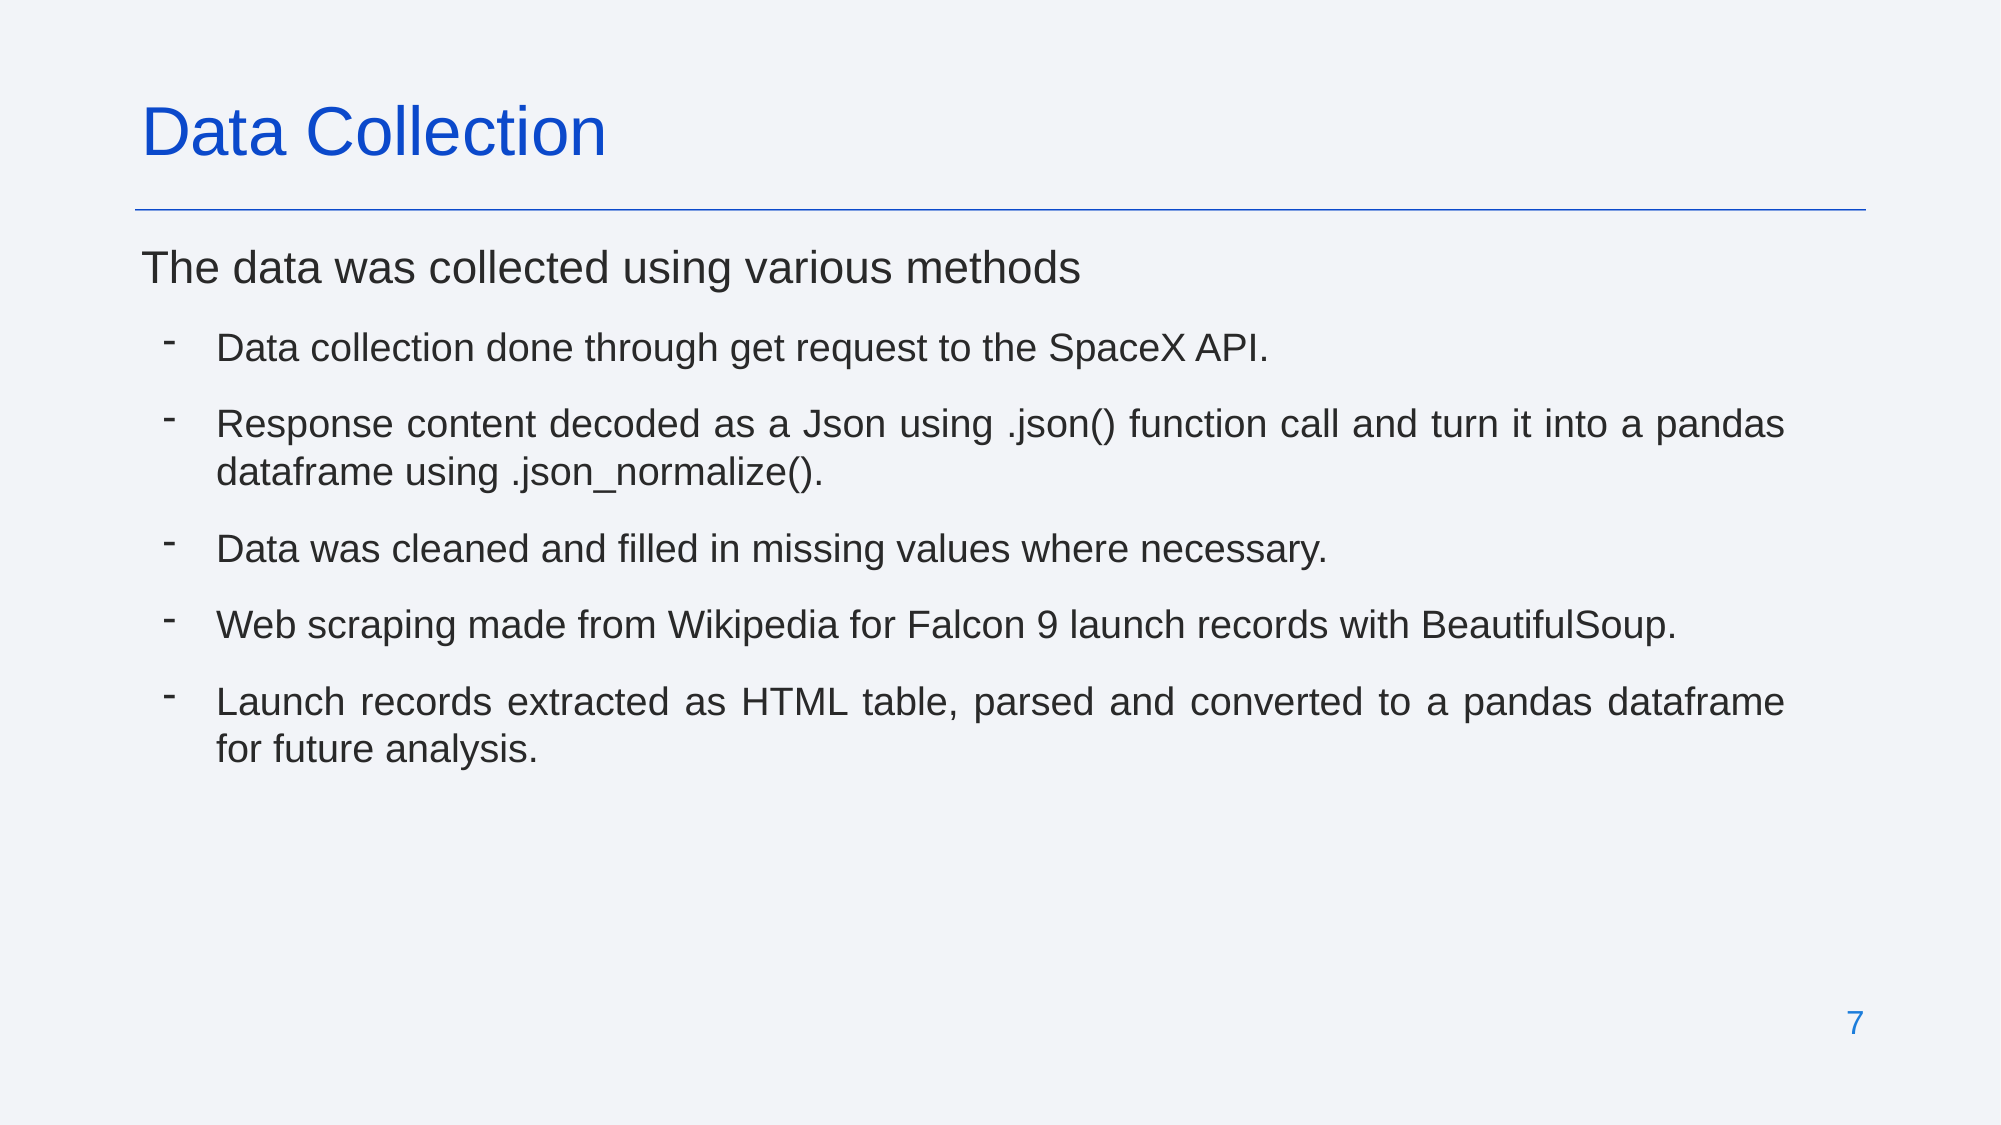

Data Collection
# The data was collected using various methods
Data collection done through get request to the SpaceX API.
Response content decoded as a Json using .json() function call and turn it into a pandas dataframe using .json_normalize().
Data was cleaned and filled in missing values where necessary.
Web scraping made from Wikipedia for Falcon 9 launch records with BeautifulSoup.
Launch records extracted as HTML table, parsed and converted to a pandas dataframe for future analysis.

7